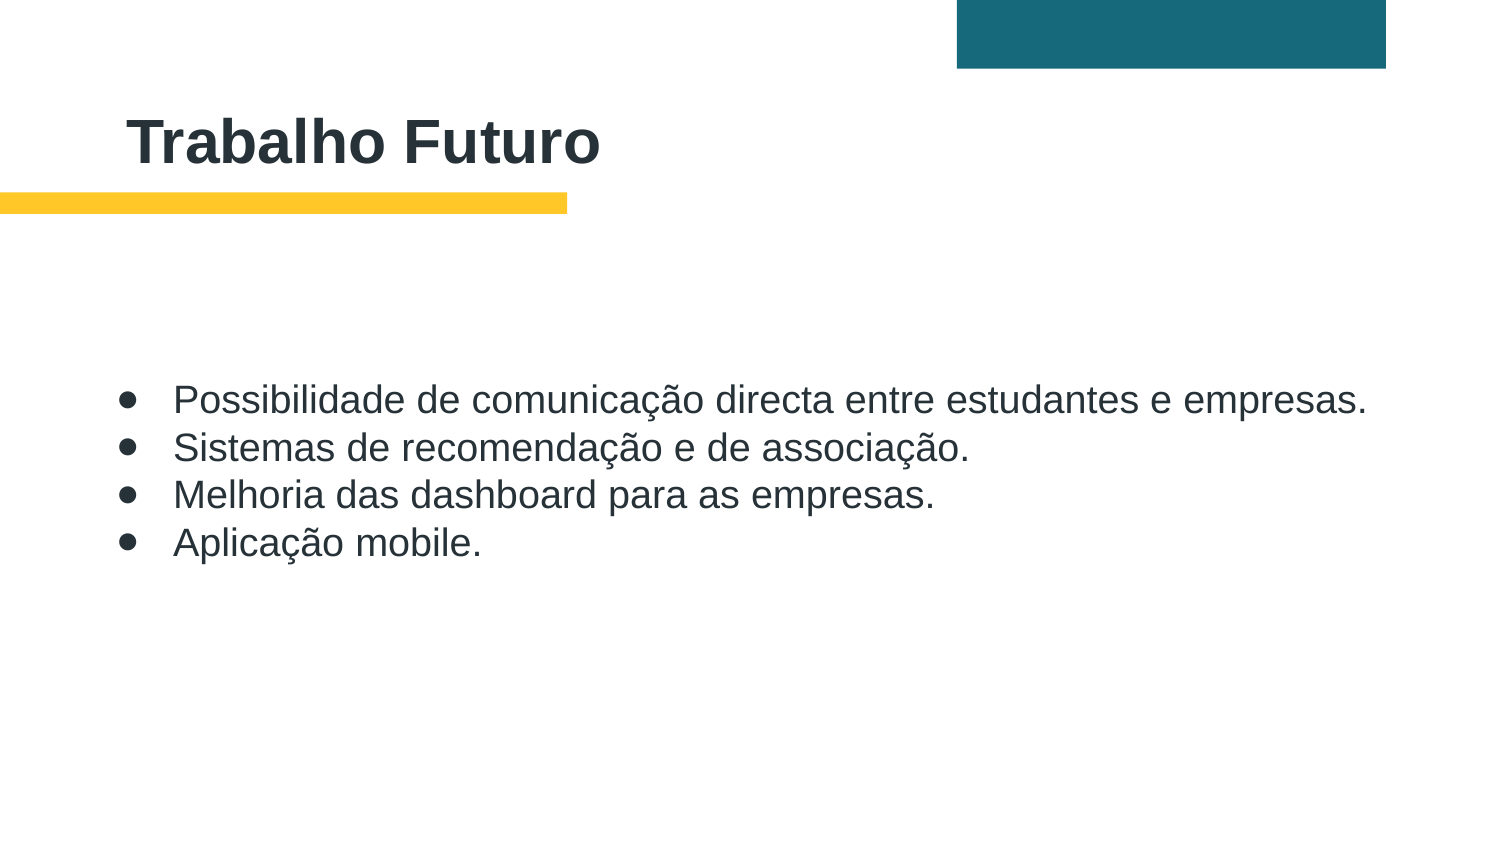

# Trabalho Futuro

Possibilidade de comunicação directa entre estudantes e empresas.
Sistemas de recomendação e de associação.
Melhoria das dashboard para as empresas.
Aplicação mobile.